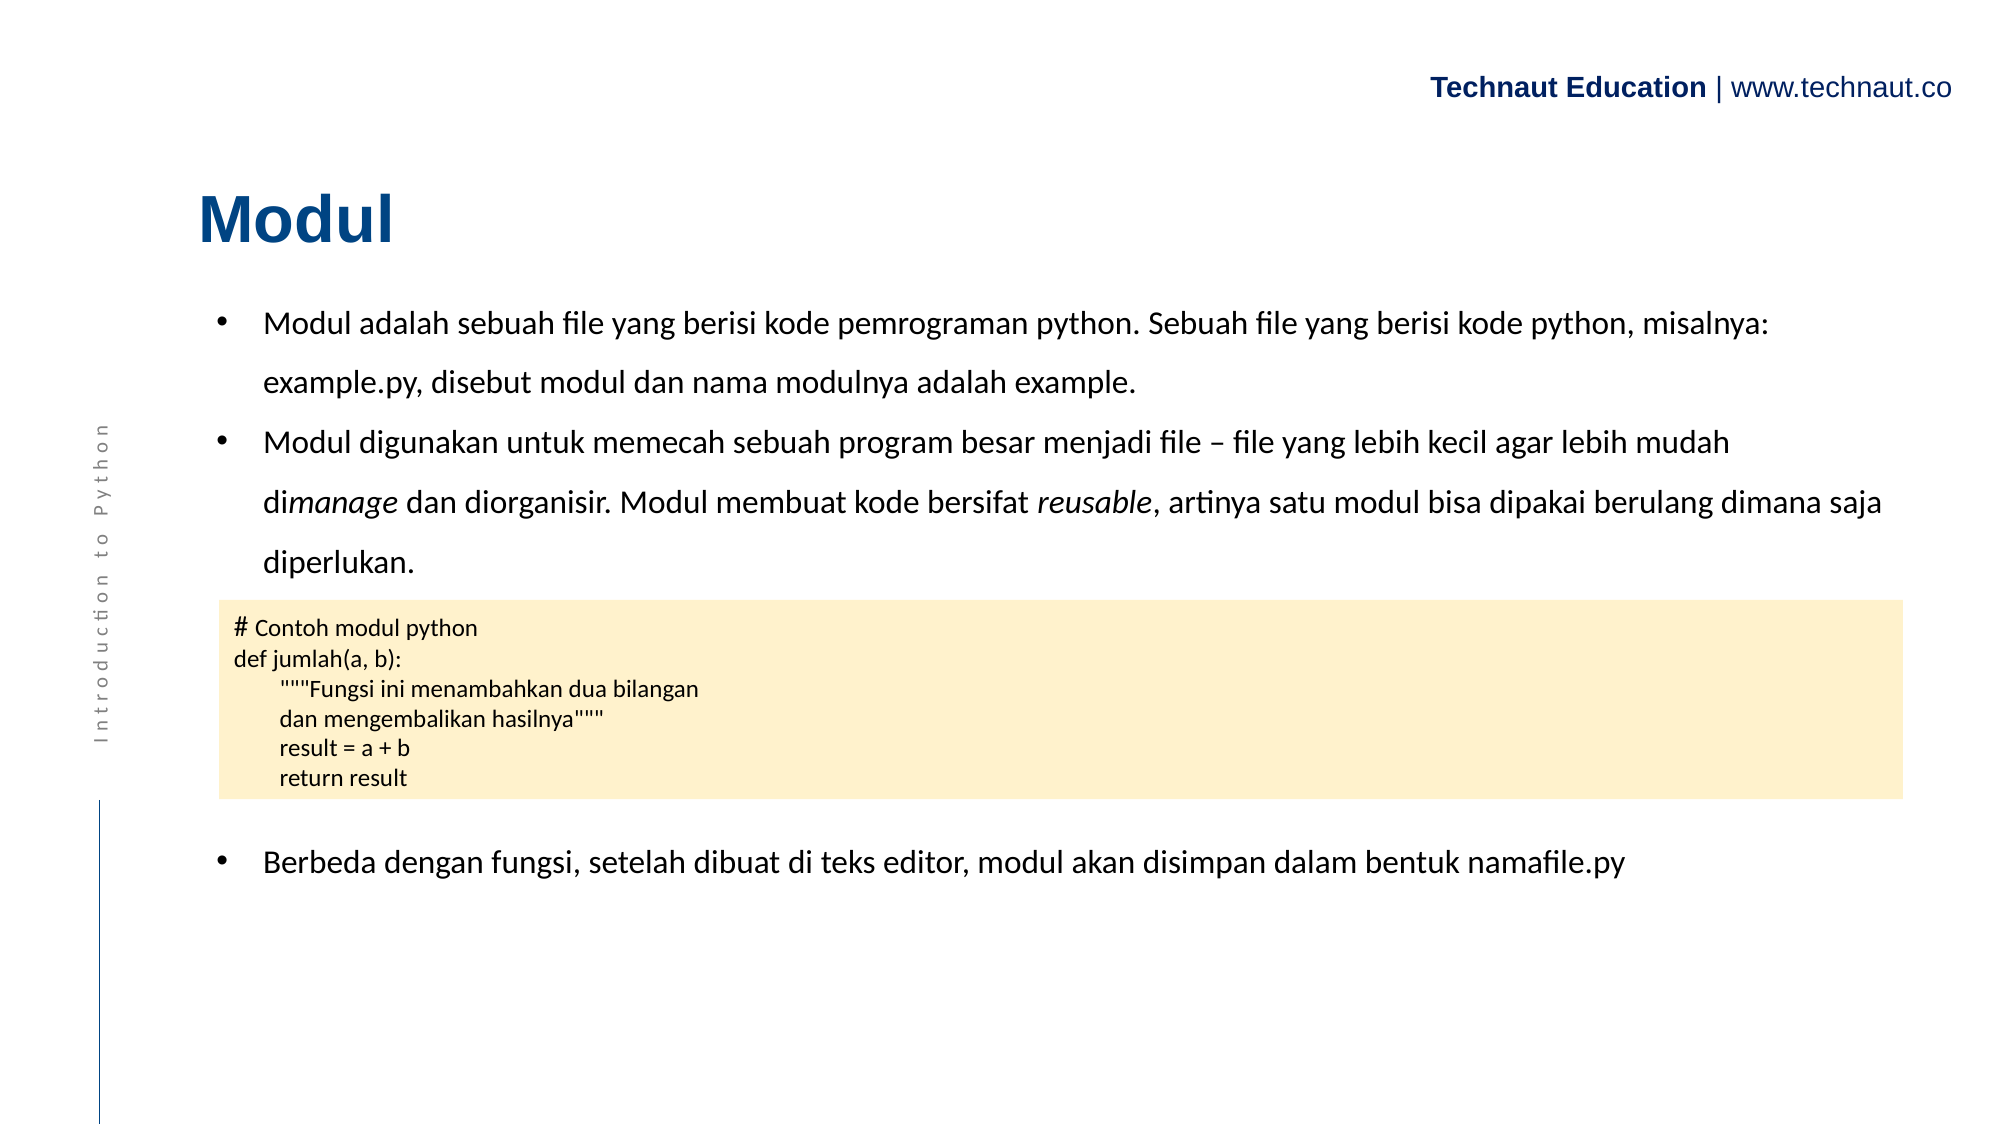

Technaut Education | www.technaut.co
# Modul
Modul adalah sebuah file yang berisi kode pemrograman python. Sebuah file yang berisi kode python, misalnya: example.py, disebut modul dan nama modulnya adalah example.
Modul digunakan untuk memecah sebuah program besar menjadi file – file yang lebih kecil agar lebih mudah dimanage dan diorganisir. Modul membuat kode bersifat reusable, artinya satu modul bisa dipakai berulang dimana saja diperlukan.

Berbeda dengan fungsi, setelah dibuat di teks editor, modul akan disimpan dalam bentuk namafile.py

Introduction to Python
# Contoh modul python
def jumlah(a, b):
"""Fungsi ini menambahkan dua bilangan
dan mengembalikan hasilnya"""
result = a + b
return result